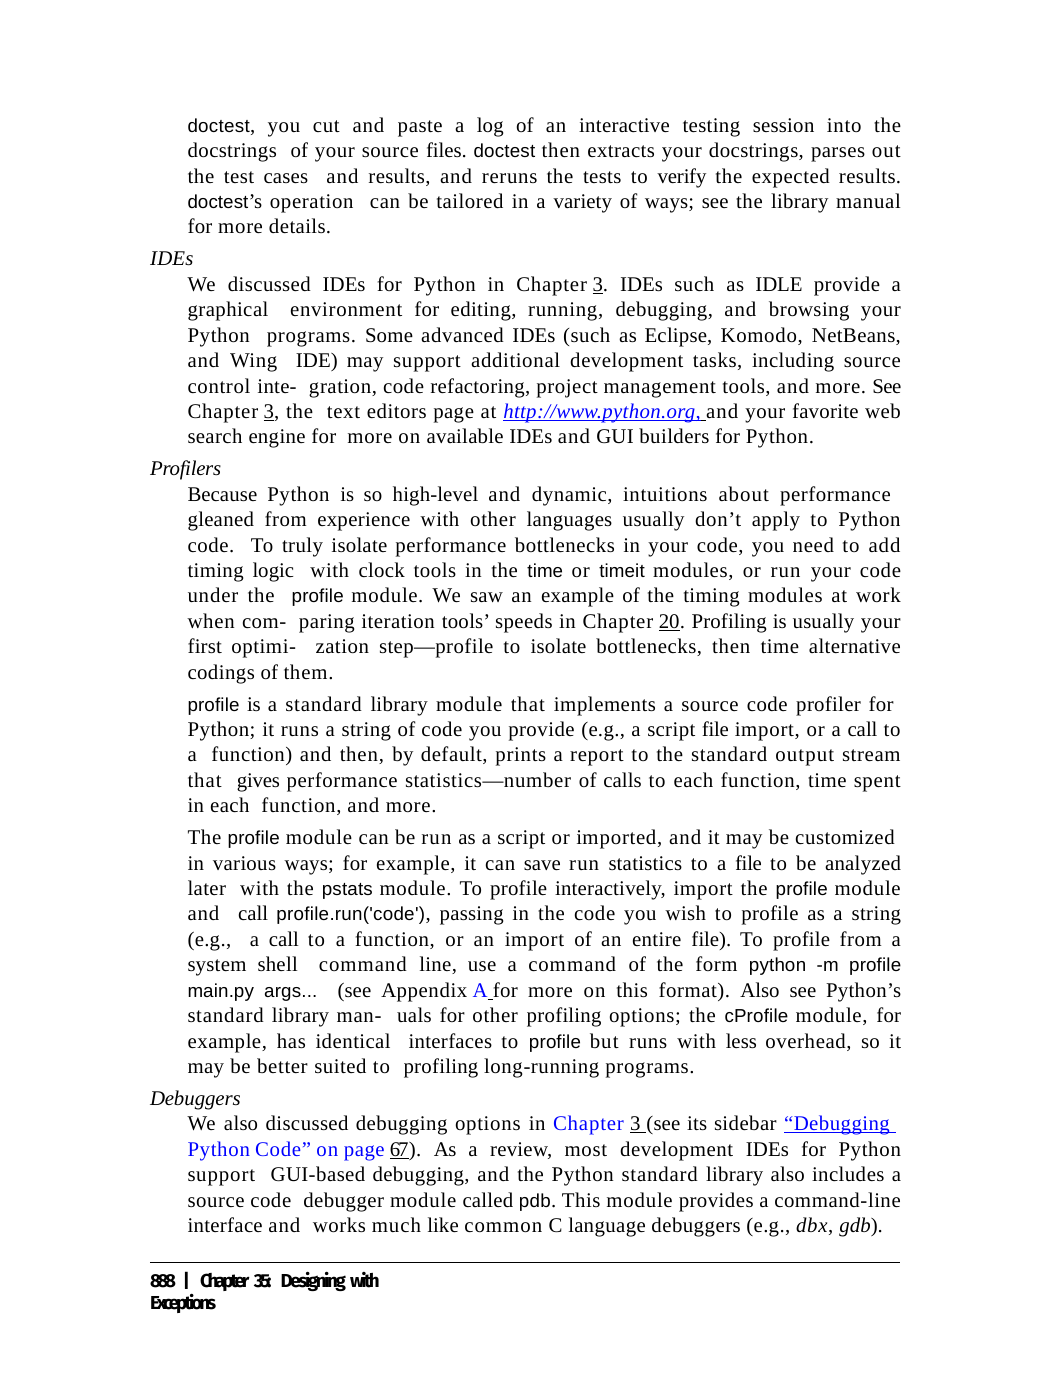

doctest, you cut and paste a log of an interactive testing session into the docstrings  of your source files. doctest then extracts your docstrings, parses out the test cases  and results, and reruns the tests to verify the expected results. doctest’s operation  can be tailored in a variety of ways; see the library manual for more details.
IDEs
We discussed IDEs for Python in Chapter 3. IDEs such as IDLE provide a graphical  environment for editing, running, debugging, and browsing your Python  programs. Some advanced IDEs (such as Eclipse, Komodo, NetBeans, and Wing  IDE) may support additional development tasks, including source control inte-  gration, code refactoring, project management tools, and more. See Chapter 3, the  text editors page at http://www.python.org, and your favorite web search engine for  more on available IDEs and GUI builders for Python.
Profilers
Because Python is so high-level and dynamic, intuitions about performance  gleaned from experience with other languages usually don’t apply to Python code.  To truly isolate performance bottlenecks in your code, you need to add timing logic  with clock tools in the time or timeit modules, or run your code under the  profile module. We saw an example of the timing modules at work when com-  paring iteration tools’ speeds in Chapter 20. Profiling is usually your first optimi-  zation step—profile to isolate bottlenecks, then time alternative codings of them.
profile is a standard library module that implements a source code profiler for  Python; it runs a string of code you provide (e.g., a script file import, or a call to a  function) and then, by default, prints a report to the standard output stream that  gives performance statistics—number of calls to each function, time spent in each  function, and more.
The profile module can be run as a script or imported, and it may be customized  in various ways; for example, it can save run statistics to a file to be analyzed later  with the pstats module. To profile interactively, import the profile module and  call profile.run('code'), passing in the code you wish to profile as a string (e.g.,  a call to a function, or an import of an entire file). To profile from a system shell  command line, use a command of the form python -m profile main.py args...  (see Appendix A for more on this format). Also see Python’s standard library man-  uals for other profiling options; the cProfile module, for example, has identical  interfaces to profile but runs with less overhead, so it may be better suited to  profiling long-running programs.
Debuggers
We also discussed debugging options in Chapter 3 (see its sidebar “Debugging  Python Code” on page 67). As a review, most development IDEs for Python support  GUI-based debugging, and the Python standard library also includes a source code  debugger module called pdb. This module provides a command-line interface and  works much like common C language debuggers (e.g., dbx, gdb).

888  |  Chapter 35:  Designing with Exceptions